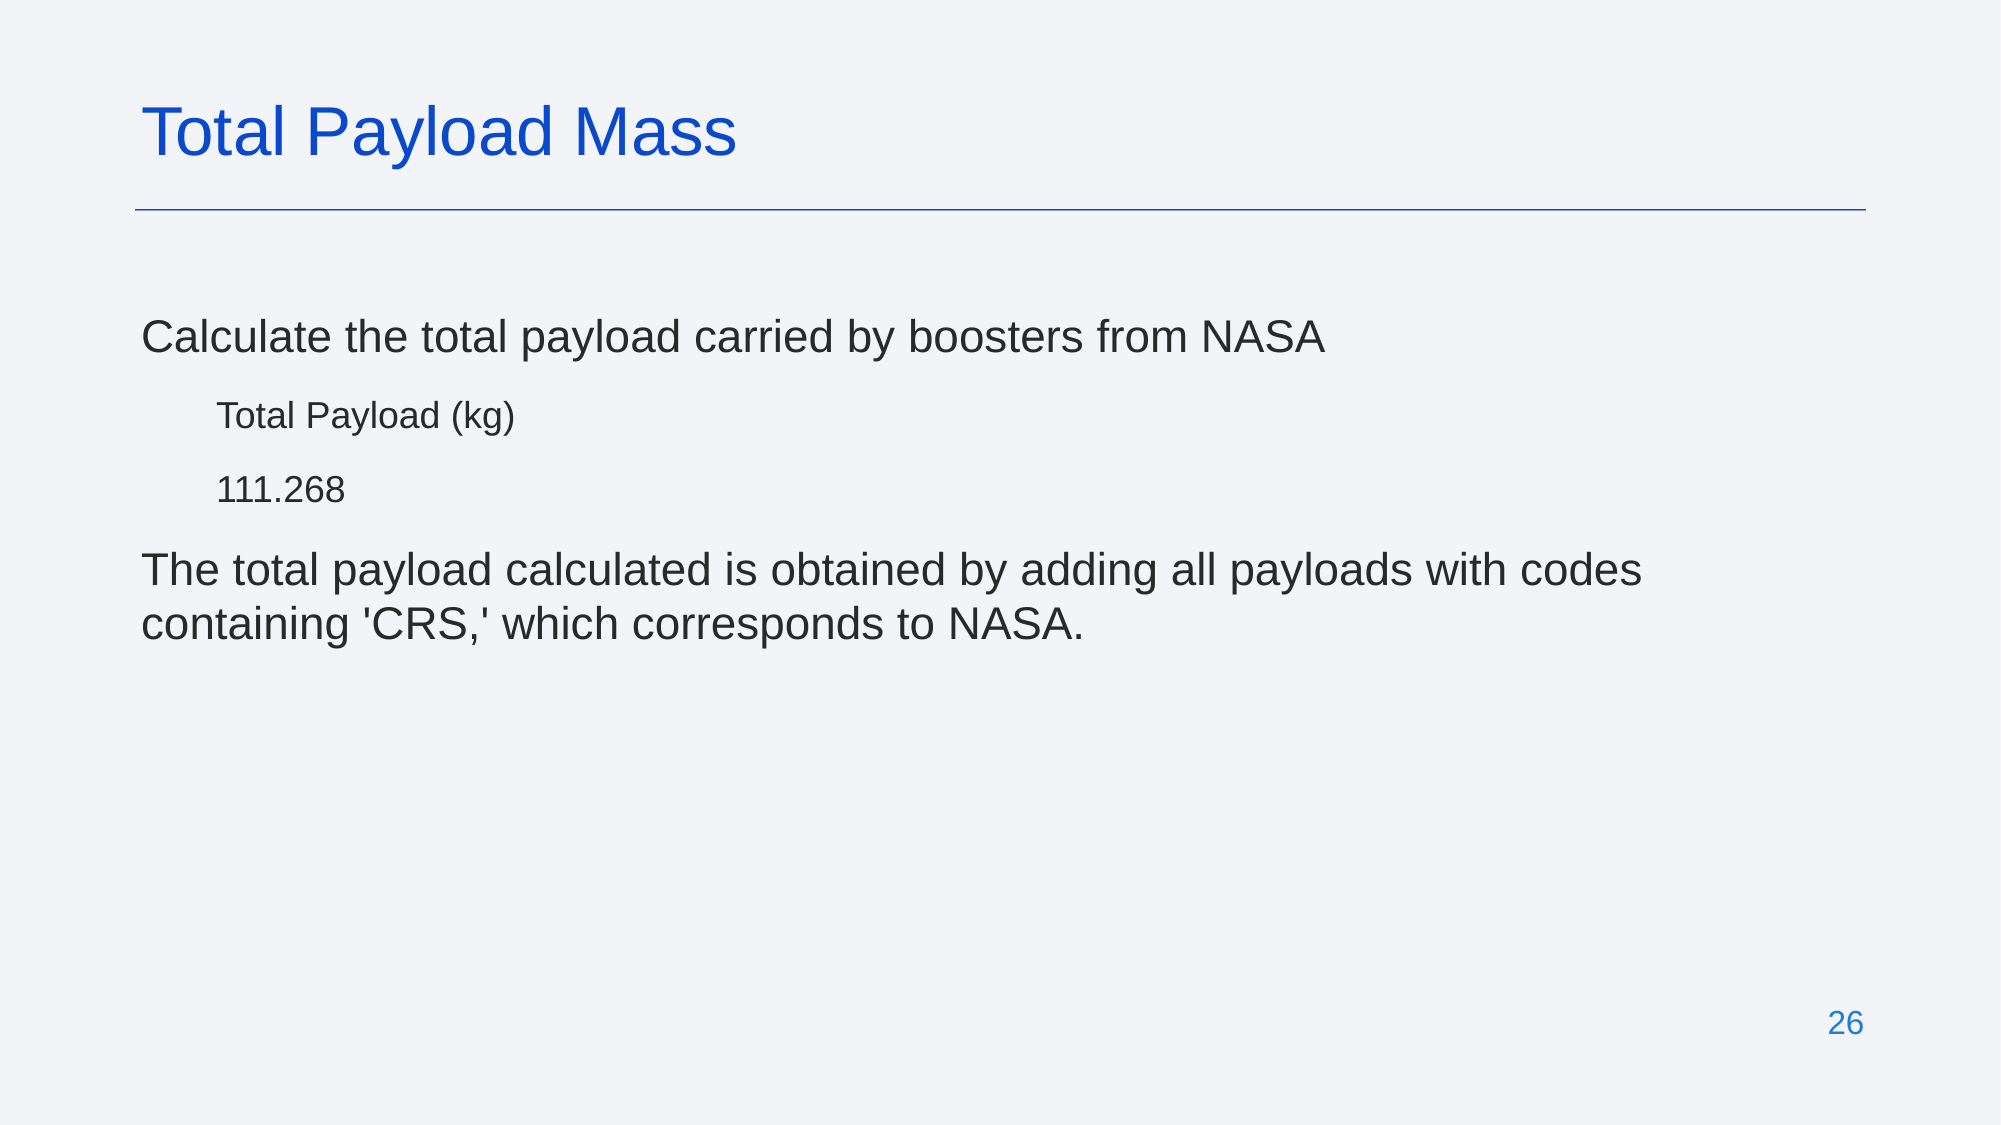

Total Payload Mass
Calculate the total payload carried by boosters from NASA
Total Payload (kg)
111.268
The total payload calculated is obtained by adding all payloads with codes containing 'CRS,' which corresponds to NASA.
26